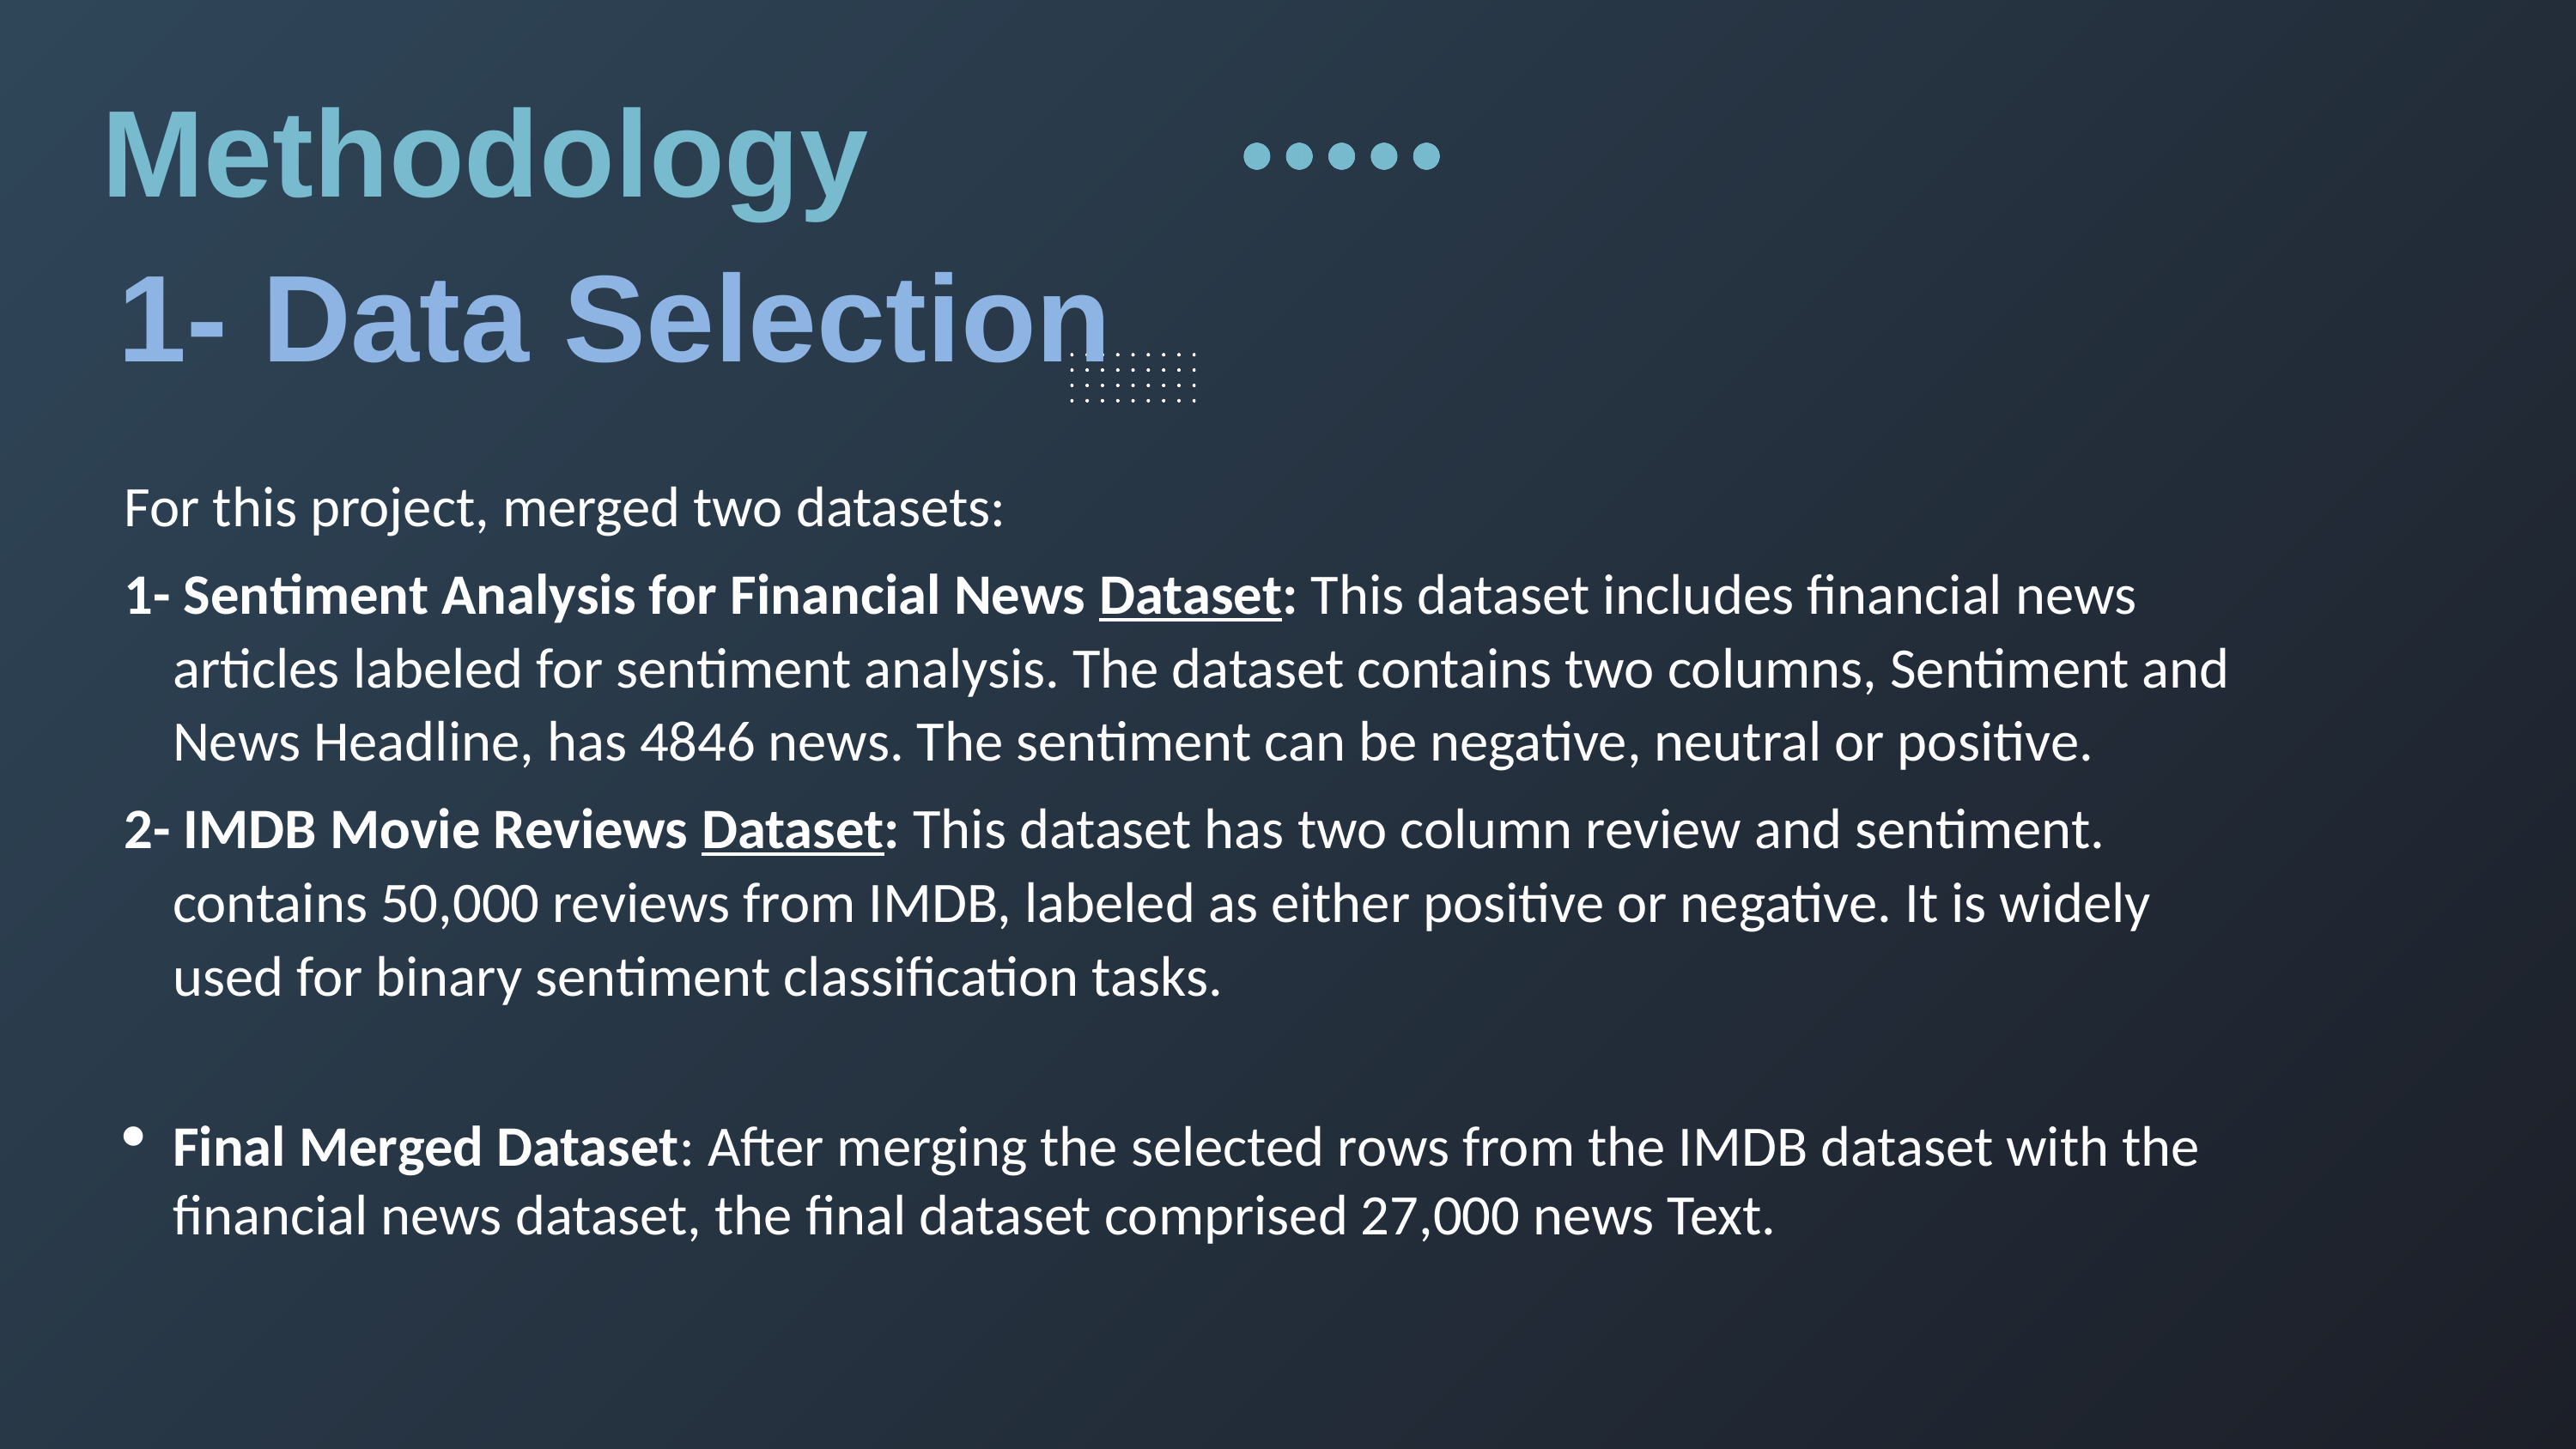

Methodology

1- Data Selection

For this project, merged two datasets:
1- Sentiment Analysis for Financial News Dataset: This dataset includes financial news articles labeled for sentiment analysis. The dataset contains two columns, Sentiment and News Headline, has 4846 news. The sentiment can be negative, neutral or positive.
2- IMDB Movie Reviews Dataset: This dataset has two column review and sentiment. contains 50,000 reviews from IMDB, labeled as either positive or negative. It is widely used for binary sentiment classification tasks.

Final Merged Dataset: After merging the selected rows from the IMDB dataset with the financial news dataset, the final dataset comprised 27,000 news Text.